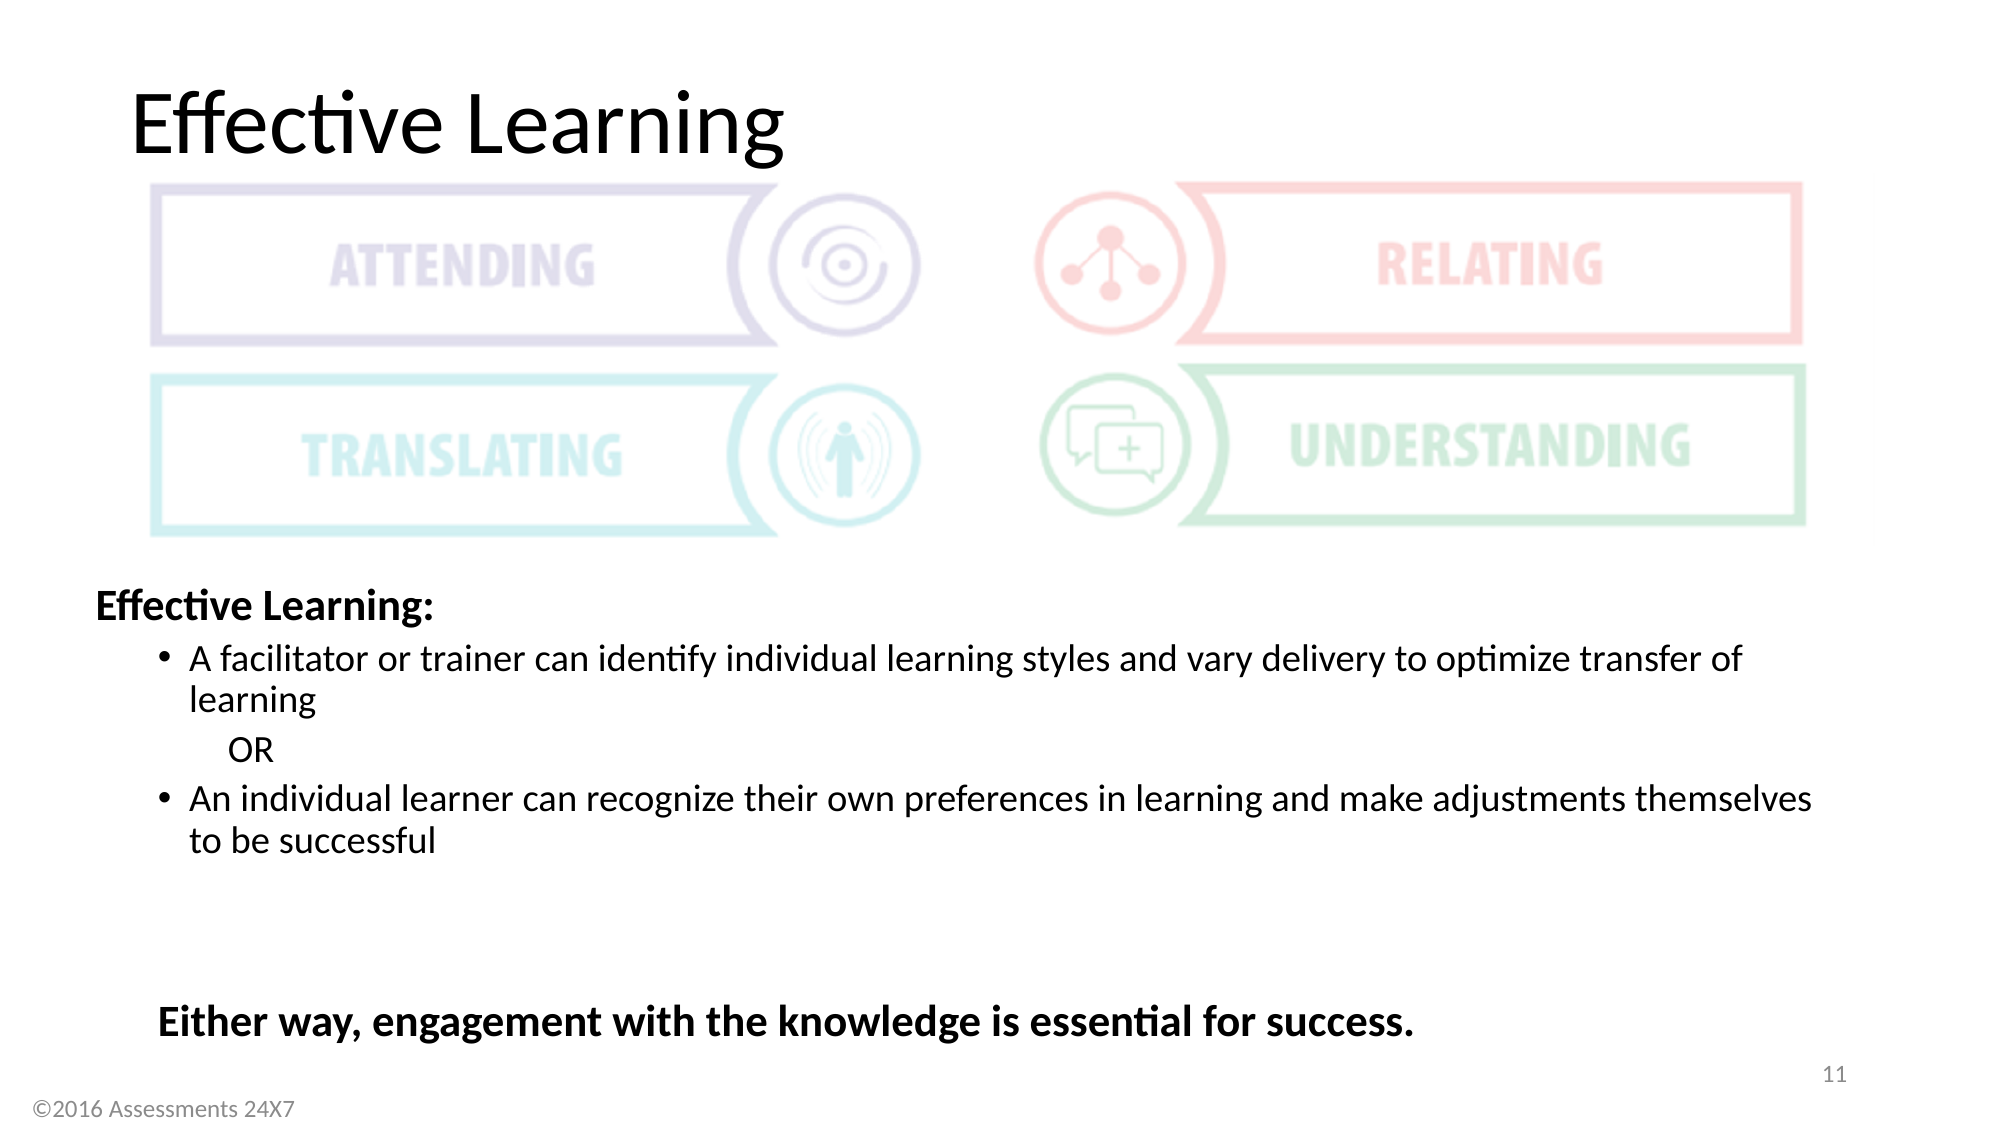

# Effective Learning

Effective Learning:
A facilitator or trainer can identify individual learning styles and vary delivery to optimize transfer of learning
        OR
An individual learner can recognize their own preferences in learning and make adjustments themselves to be successful

Either way, engagement with the knowledge is essential for success.

11
©2016 Assessments 24X7